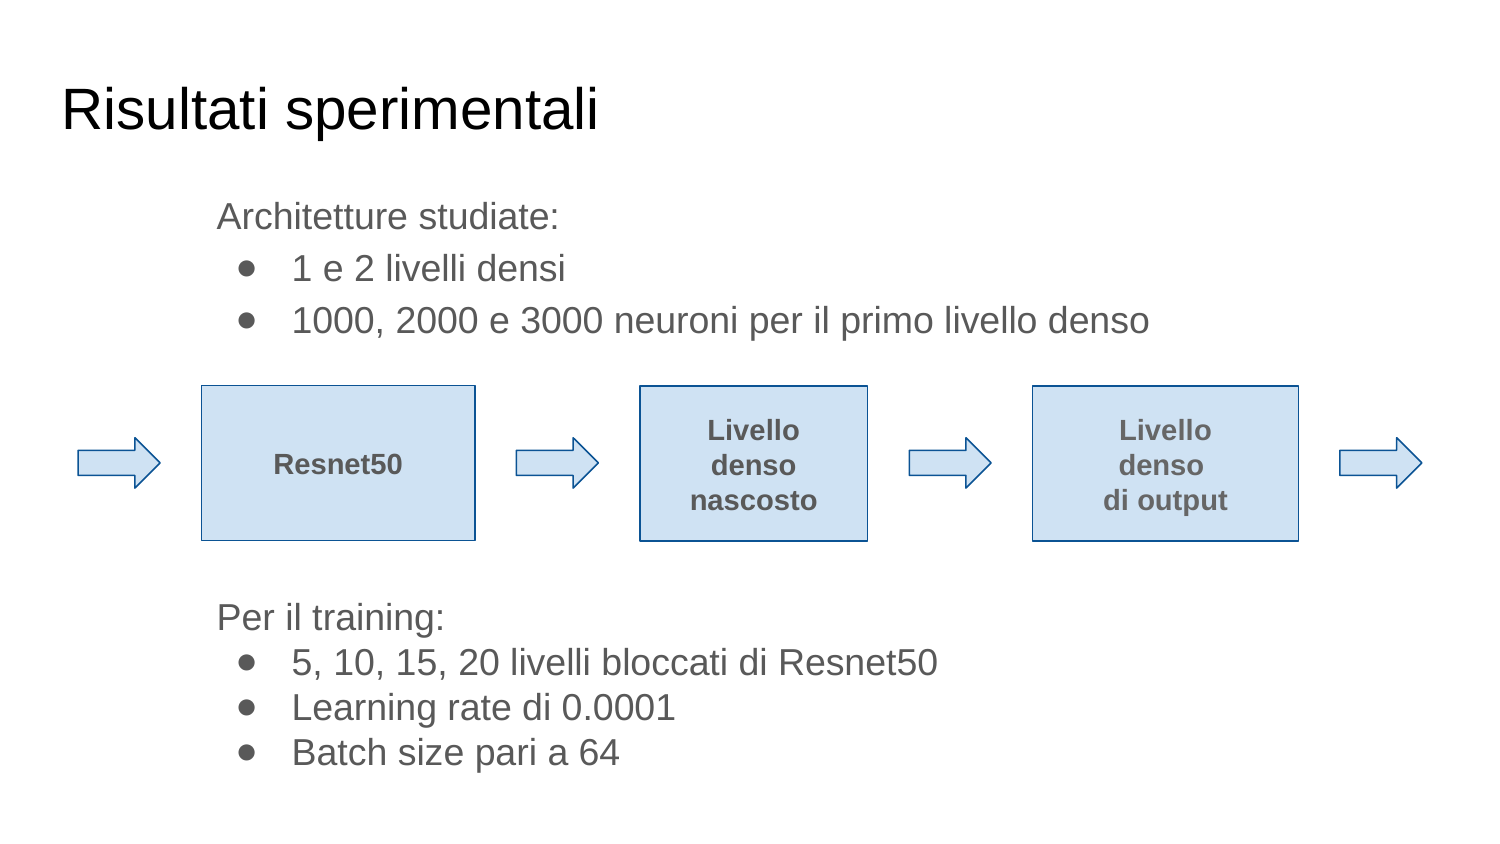

# Risultati sperimentali

Architetture studiate:
1 e 2 livelli densi
1000, 2000 e 3000 neuroni per il primo livello denso
Resnet50
Livello
denso
nascosto
Livello
denso
di output

Per il training:
5, 10, 15, 20 livelli bloccati di Resnet50
Learning rate di 0.0001
Batch size pari a 64